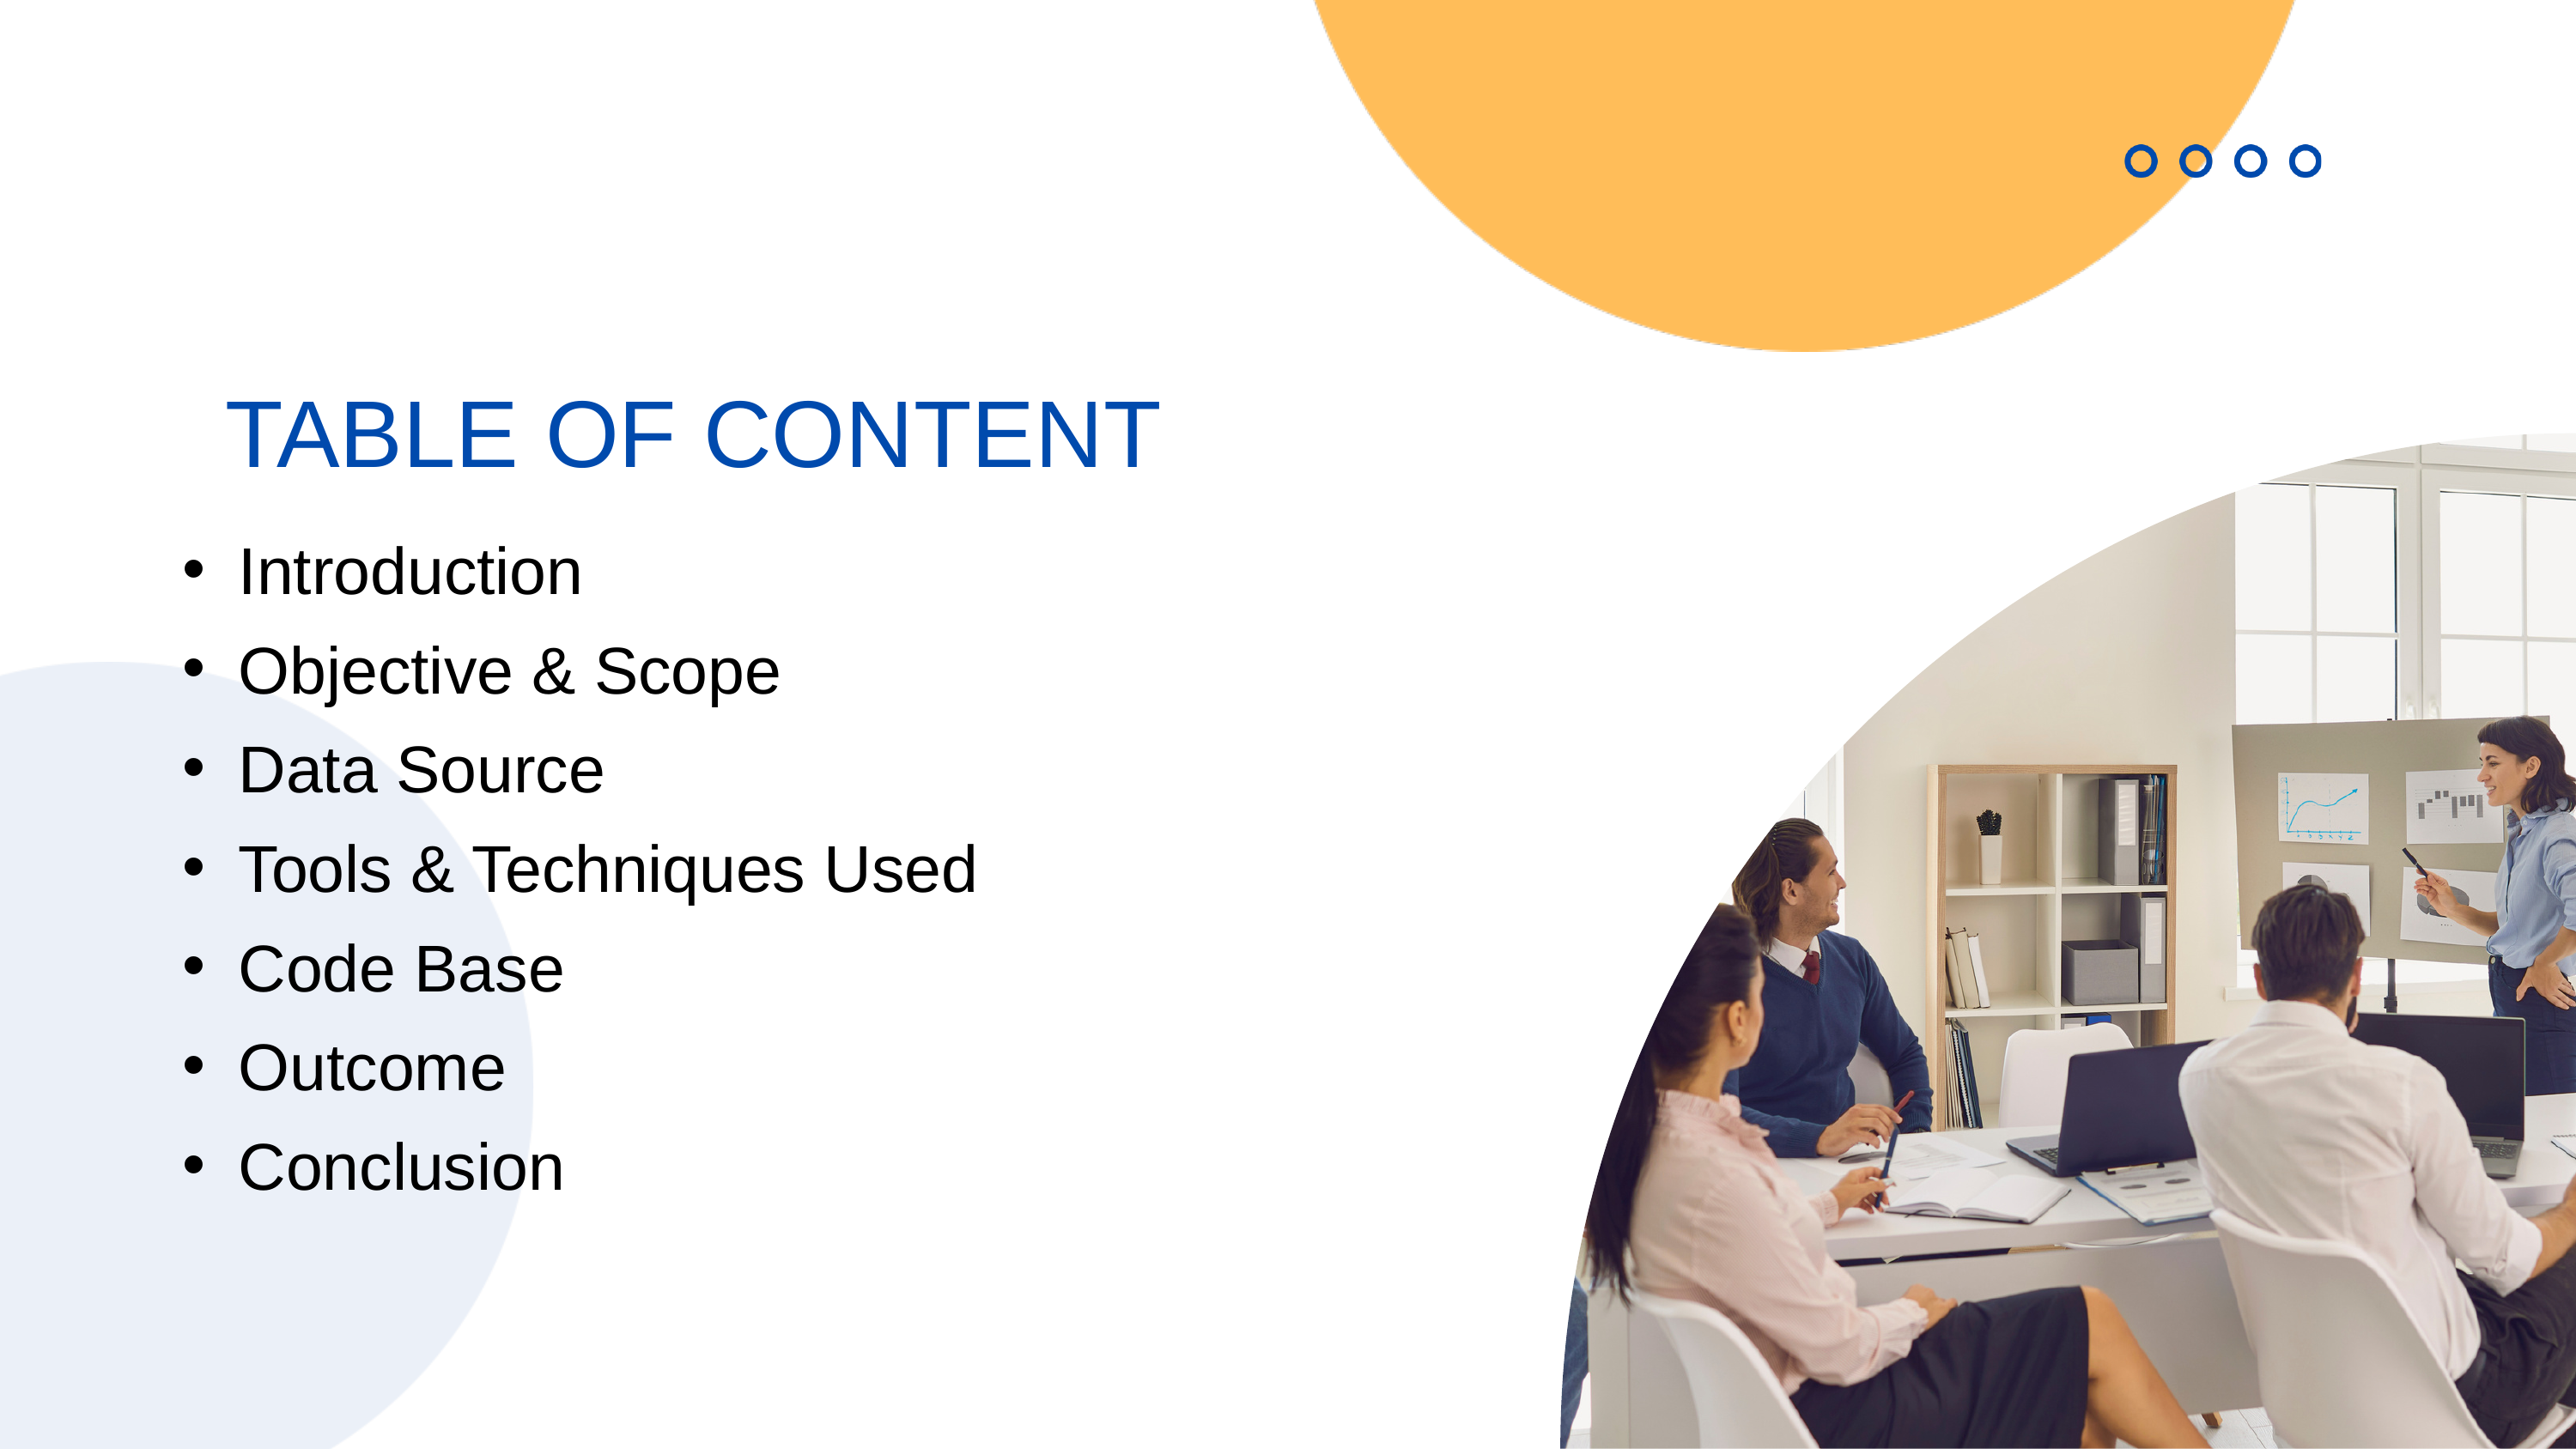

TABLE OF CONTENT

Introduction
Objective & Scope
Data Source
Tools & Techniques Used
Code Base
Outcome
Conclusion